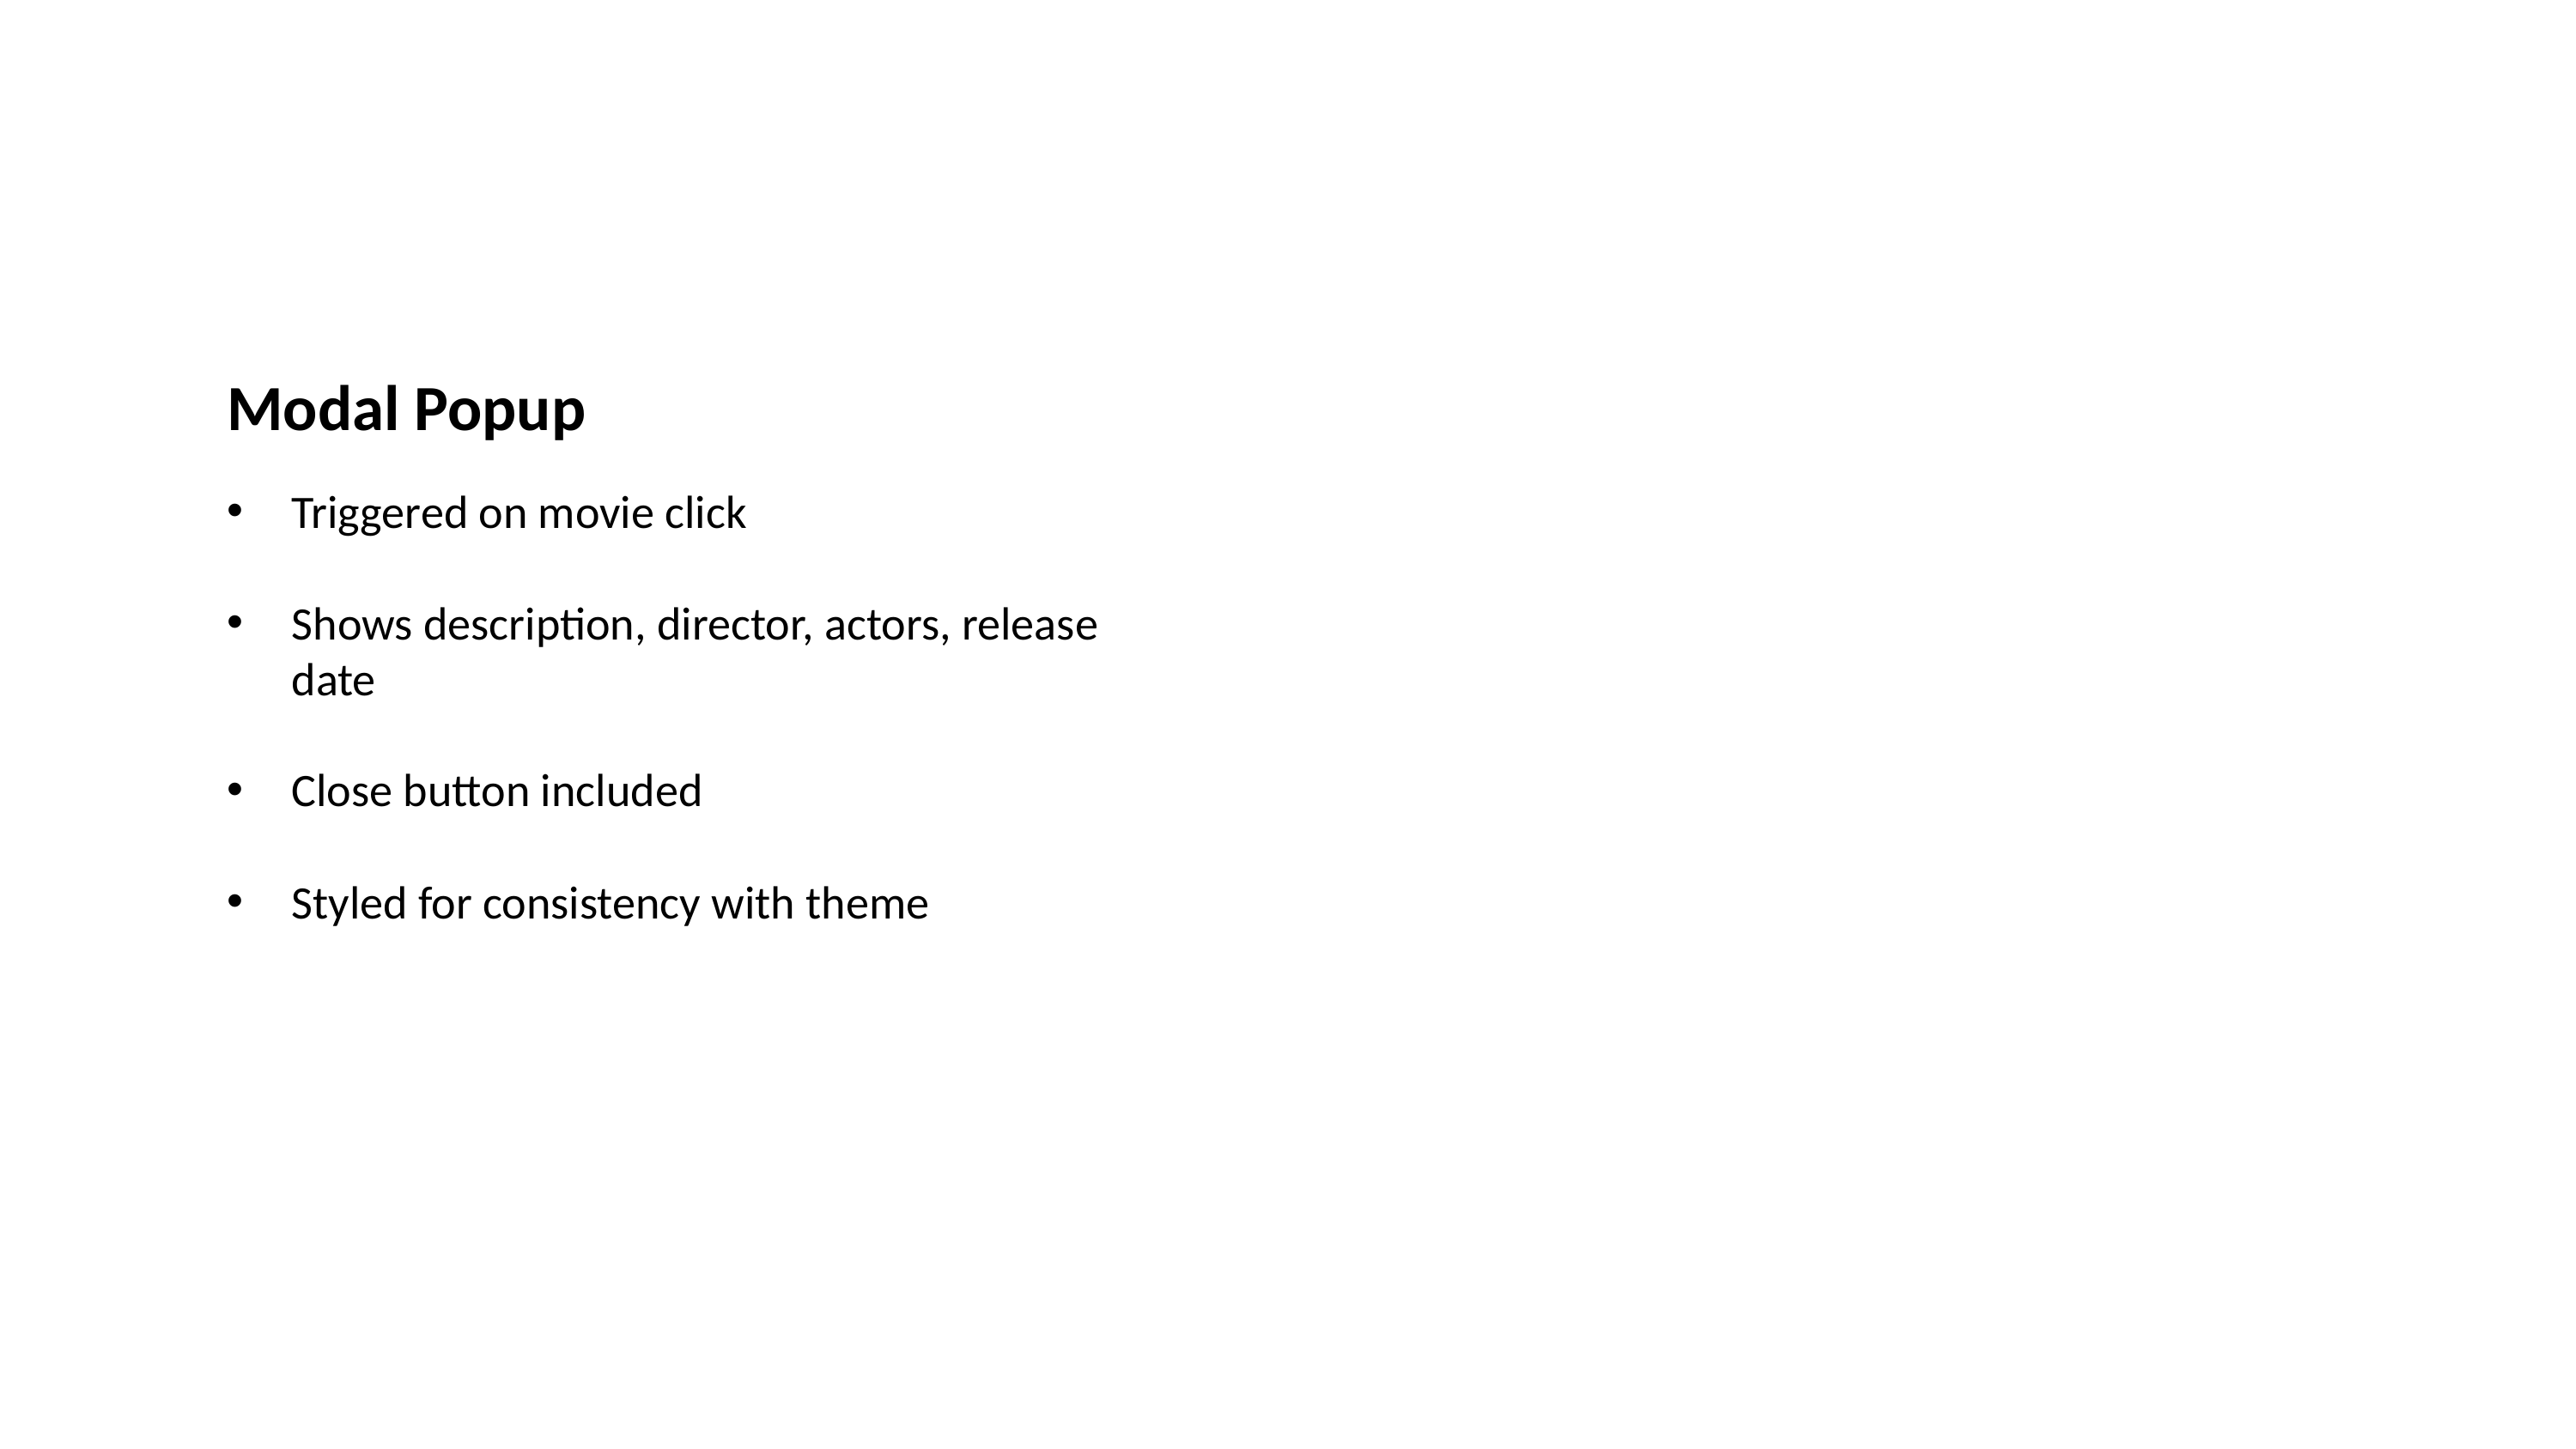

Modal Popup

Triggered on movie click

Shows description, director, actors, release date

Close button included

Styled for consistency with theme